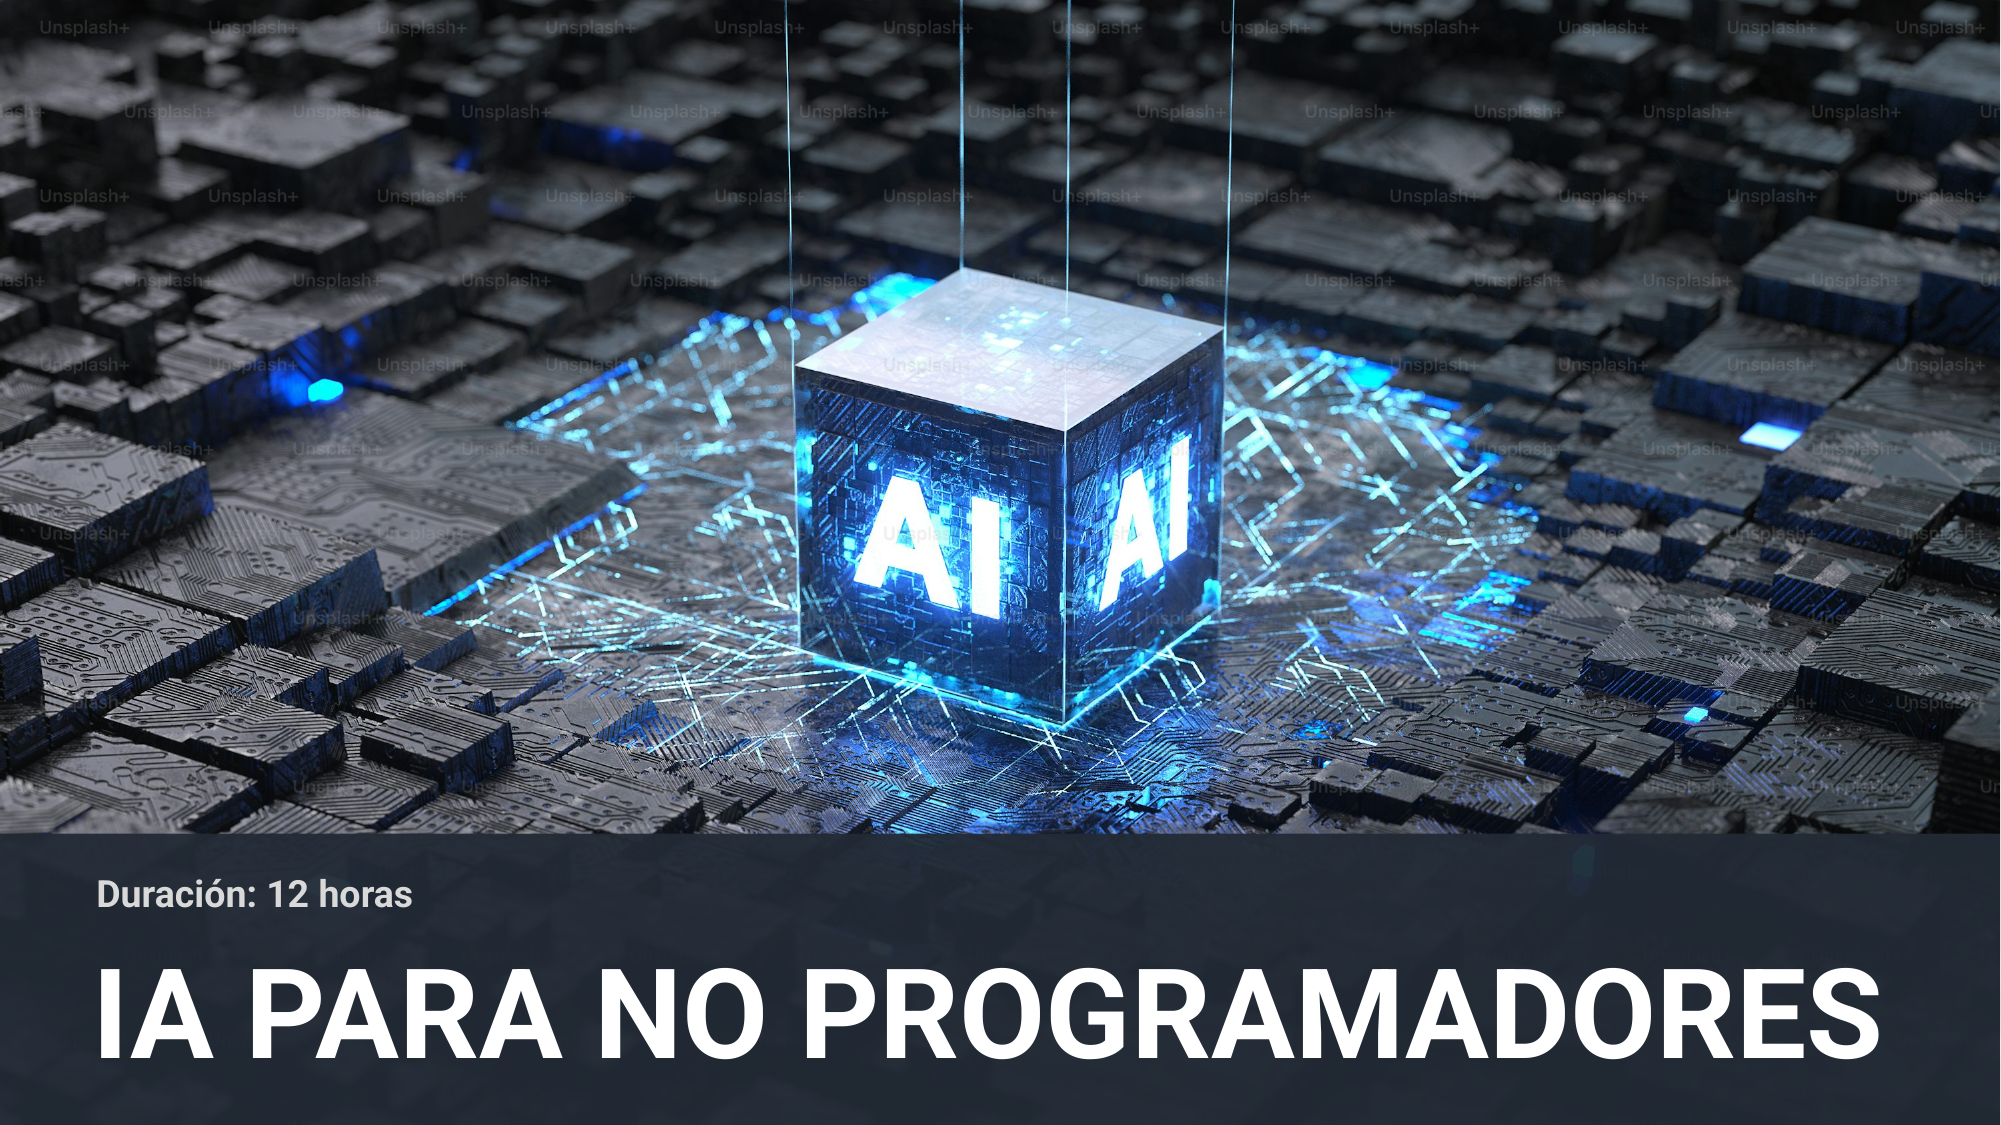

# IA PARA NO PROGRAMADORES
Duración: 12 horas